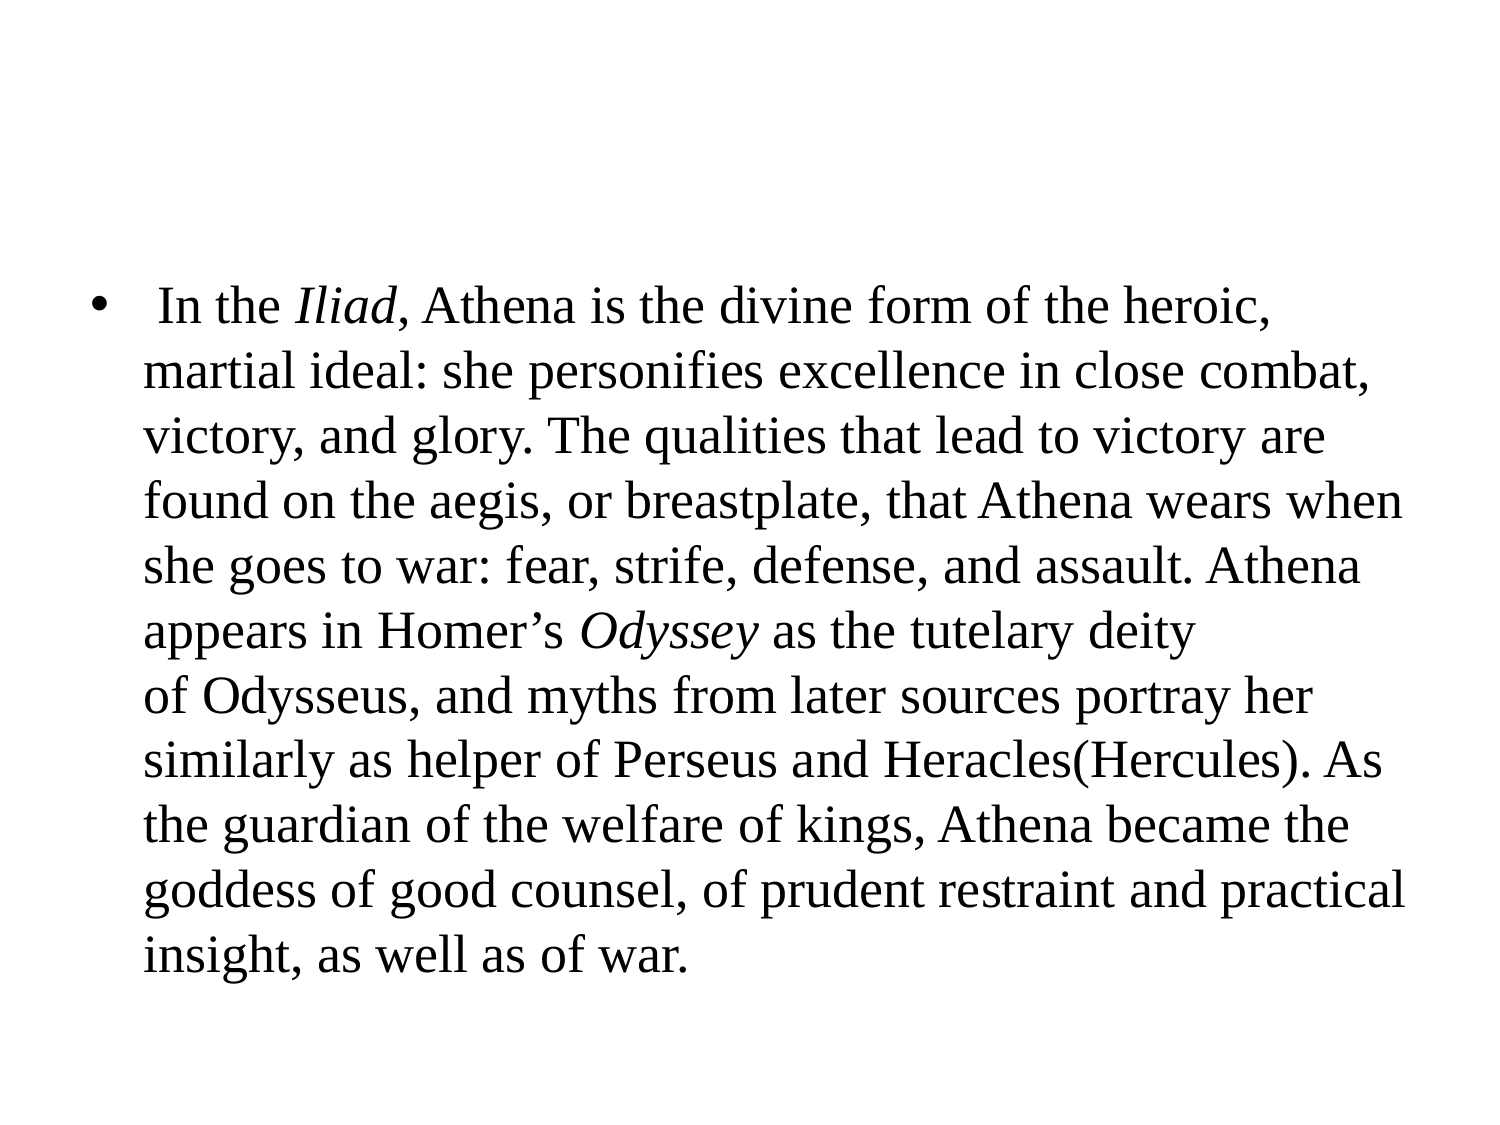

#
 In the Iliad, Athena is the divine form of the heroic, martial ideal: she personifies excellence in close combat, victory, and glory. The qualities that lead to victory are found on the aegis, or breastplate, that Athena wears when she goes to war: fear, strife, defense, and assault. Athena appears in Homer’s Odyssey as the tutelary deity of Odysseus, and myths from later sources portray her similarly as helper of Perseus and Heracles(Hercules). As the guardian of the welfare of kings, Athena became the goddess of good counsel, of prudent restraint and practical insight, as well as of war.